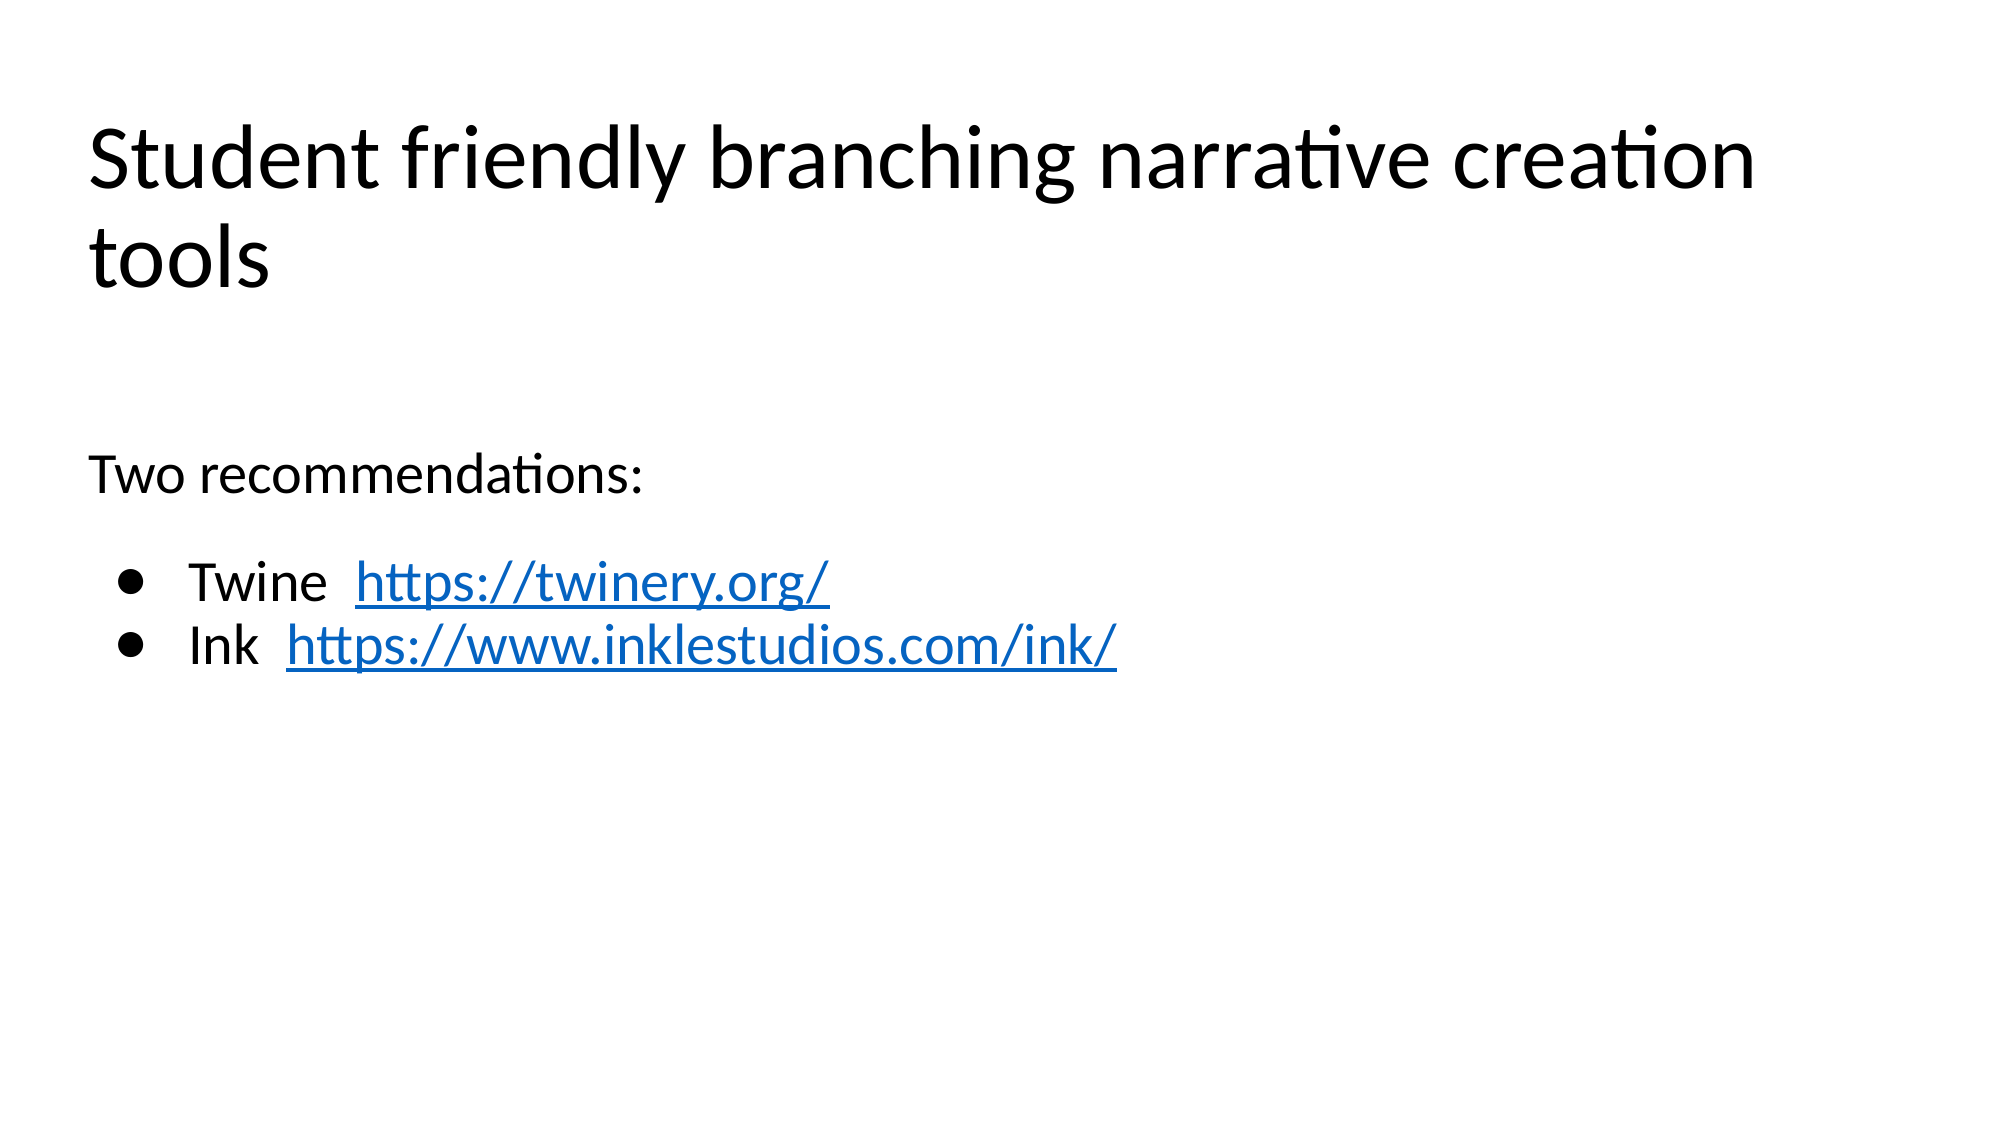

# Student friendly branching narrative creation tools
Two recommendations:
Twine  https://twinery.org/
Ink  https://www.inklestudios.com/ink/